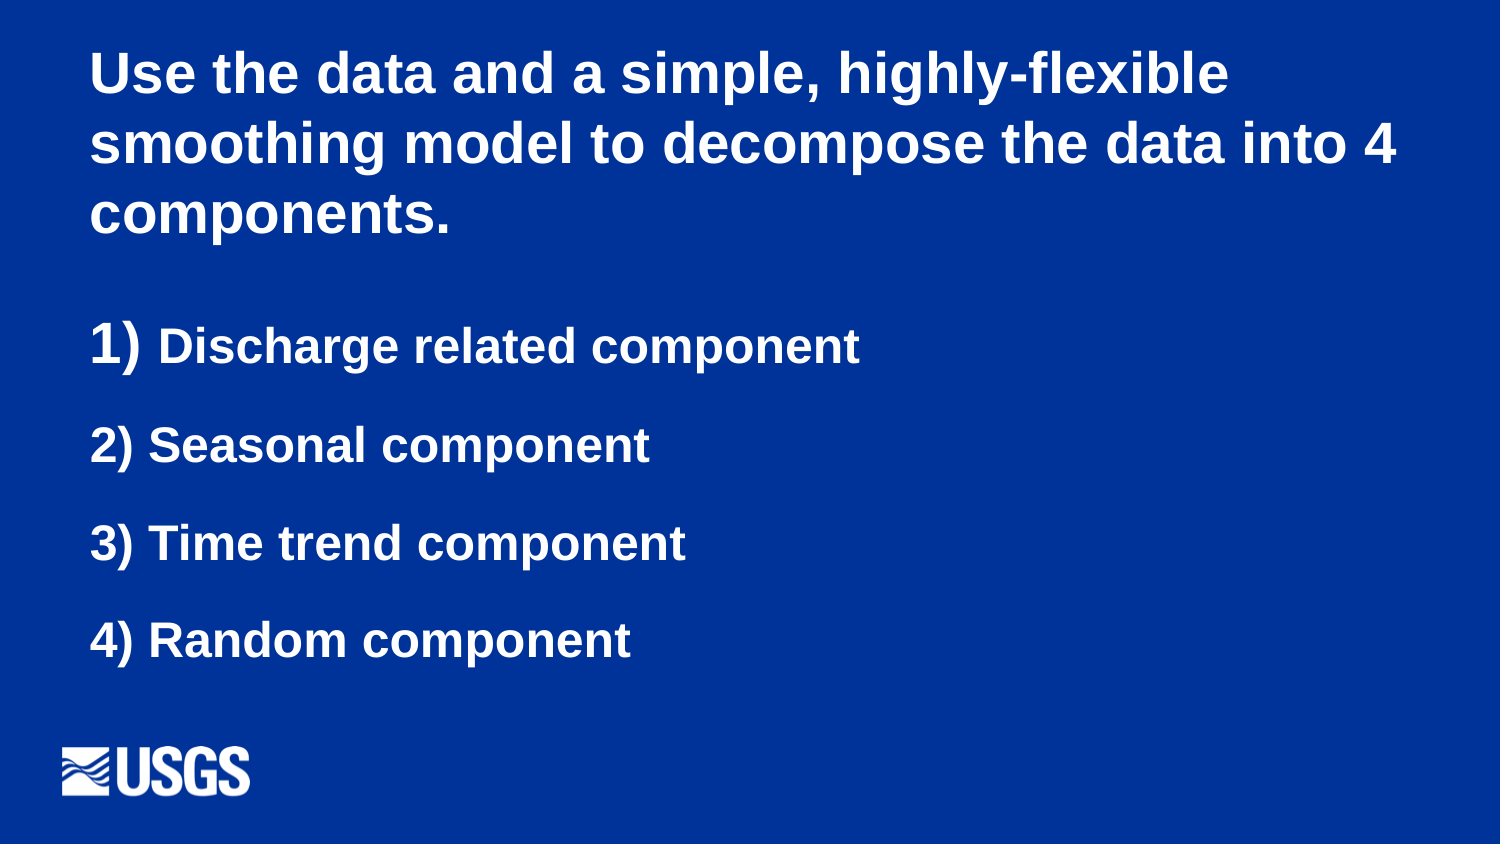

Use the data and a simple, highly-flexible smoothing model to decompose the data into 4 components.

 Discharge related component
 Seasonal component
 Time trend component
 Random component